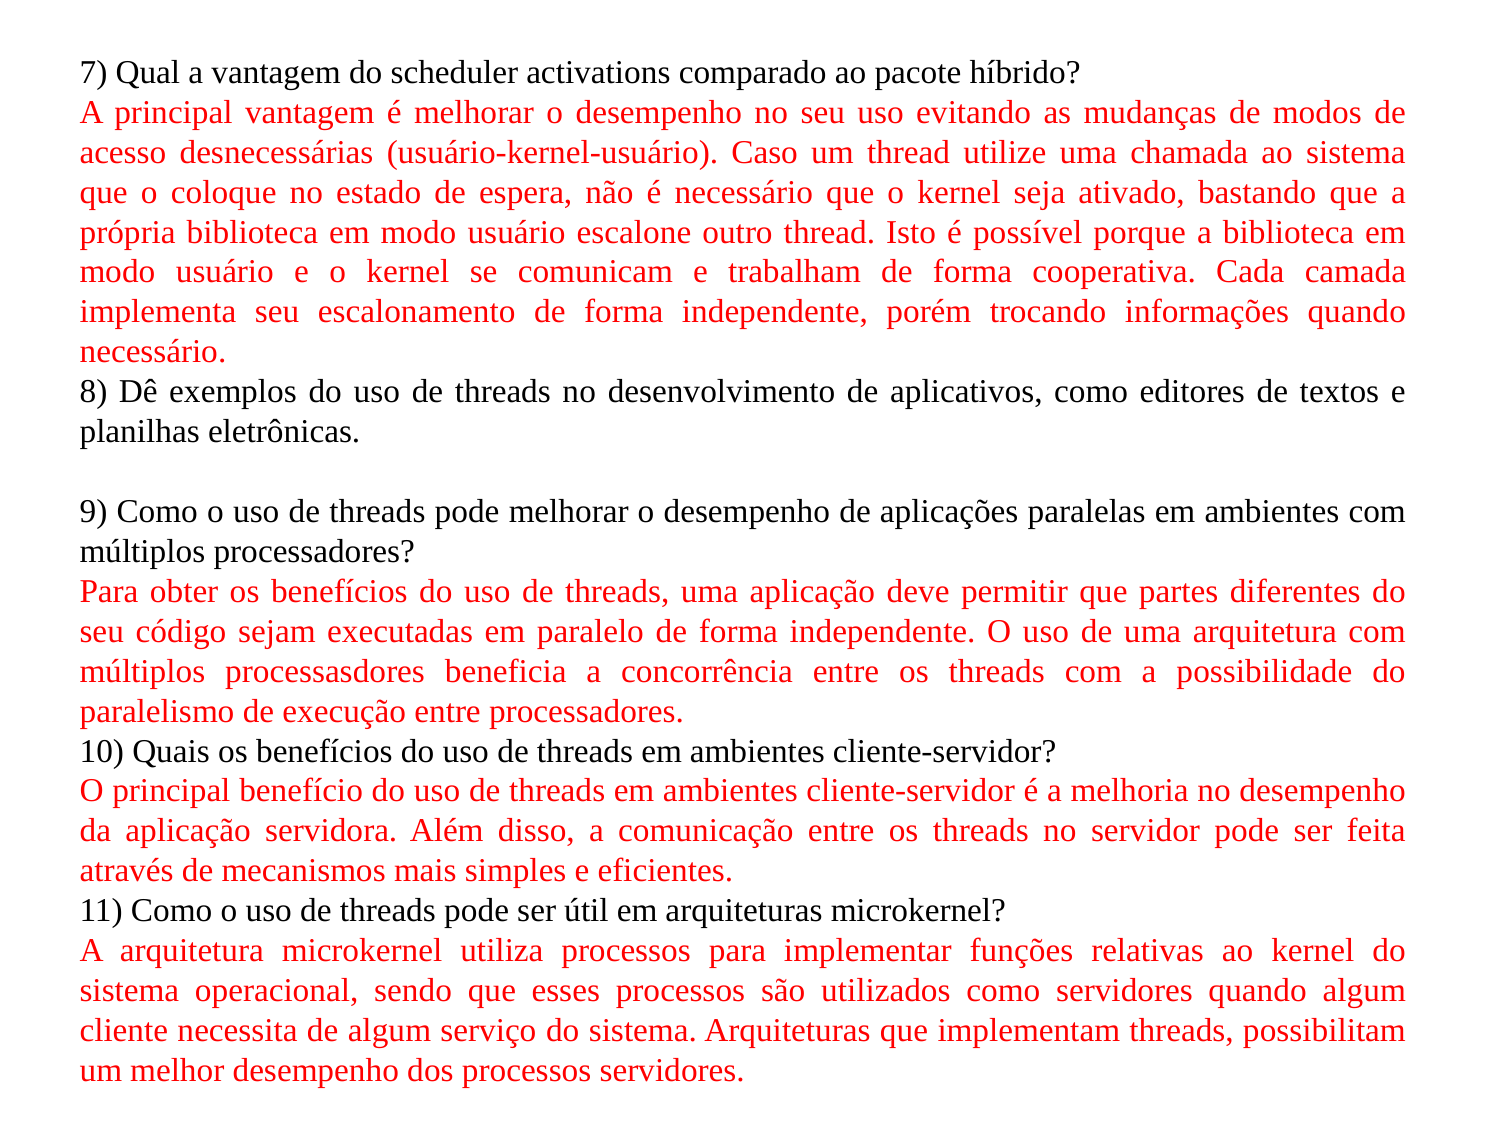

7) Qual a vantagem do scheduler activations comparado ao pacote híbrido?
A principal vantagem é melhorar o desempenho no seu uso evitando as mudanças de modos de acesso desnecessárias (usuário-kernel-usuário). Caso um thread utilize uma chamada ao sistema que o coloque no estado de espera, não é necessário que o kernel seja ativado, bastando que a própria biblioteca em modo usuário escalone outro thread. Isto é possível porque a biblioteca em modo usuário e o kernel se comunicam e trabalham de forma cooperativa. Cada camada implementa seu escalonamento de forma independente, porém trocando informações quando necessário.
8) Dê exemplos do uso de threads no desenvolvimento de aplicativos, como editores de textos e planilhas eletrônicas.

9) Como o uso de threads pode melhorar o desempenho de aplicações paralelas em ambientes com múltiplos processadores?
Para obter os benefícios do uso de threads, uma aplicação deve permitir que partes diferentes do seu código sejam executadas em paralelo de forma independente. O uso de uma arquitetura com múltiplos processasdores beneficia a concorrência entre os threads com a possibilidade do paralelismo de execução entre processadores.
10) Quais os benefícios do uso de threads em ambientes cliente-servidor?
O principal benefício do uso de threads em ambientes cliente-servidor é a melhoria no desempenho da aplicação servidora. Além disso, a comunicação entre os threads no servidor pode ser feita através de mecanismos mais simples e eficientes.
11) Como o uso de threads pode ser útil em arquiteturas microkernel?
A arquitetura microkernel utiliza processos para implementar funções relativas ao kernel do sistema operacional, sendo que esses processos são utilizados como servidores quando algum cliente necessita de algum serviço do sistema. Arquiteturas que implementam threads, possibilitam um melhor desempenho dos processos servidores.